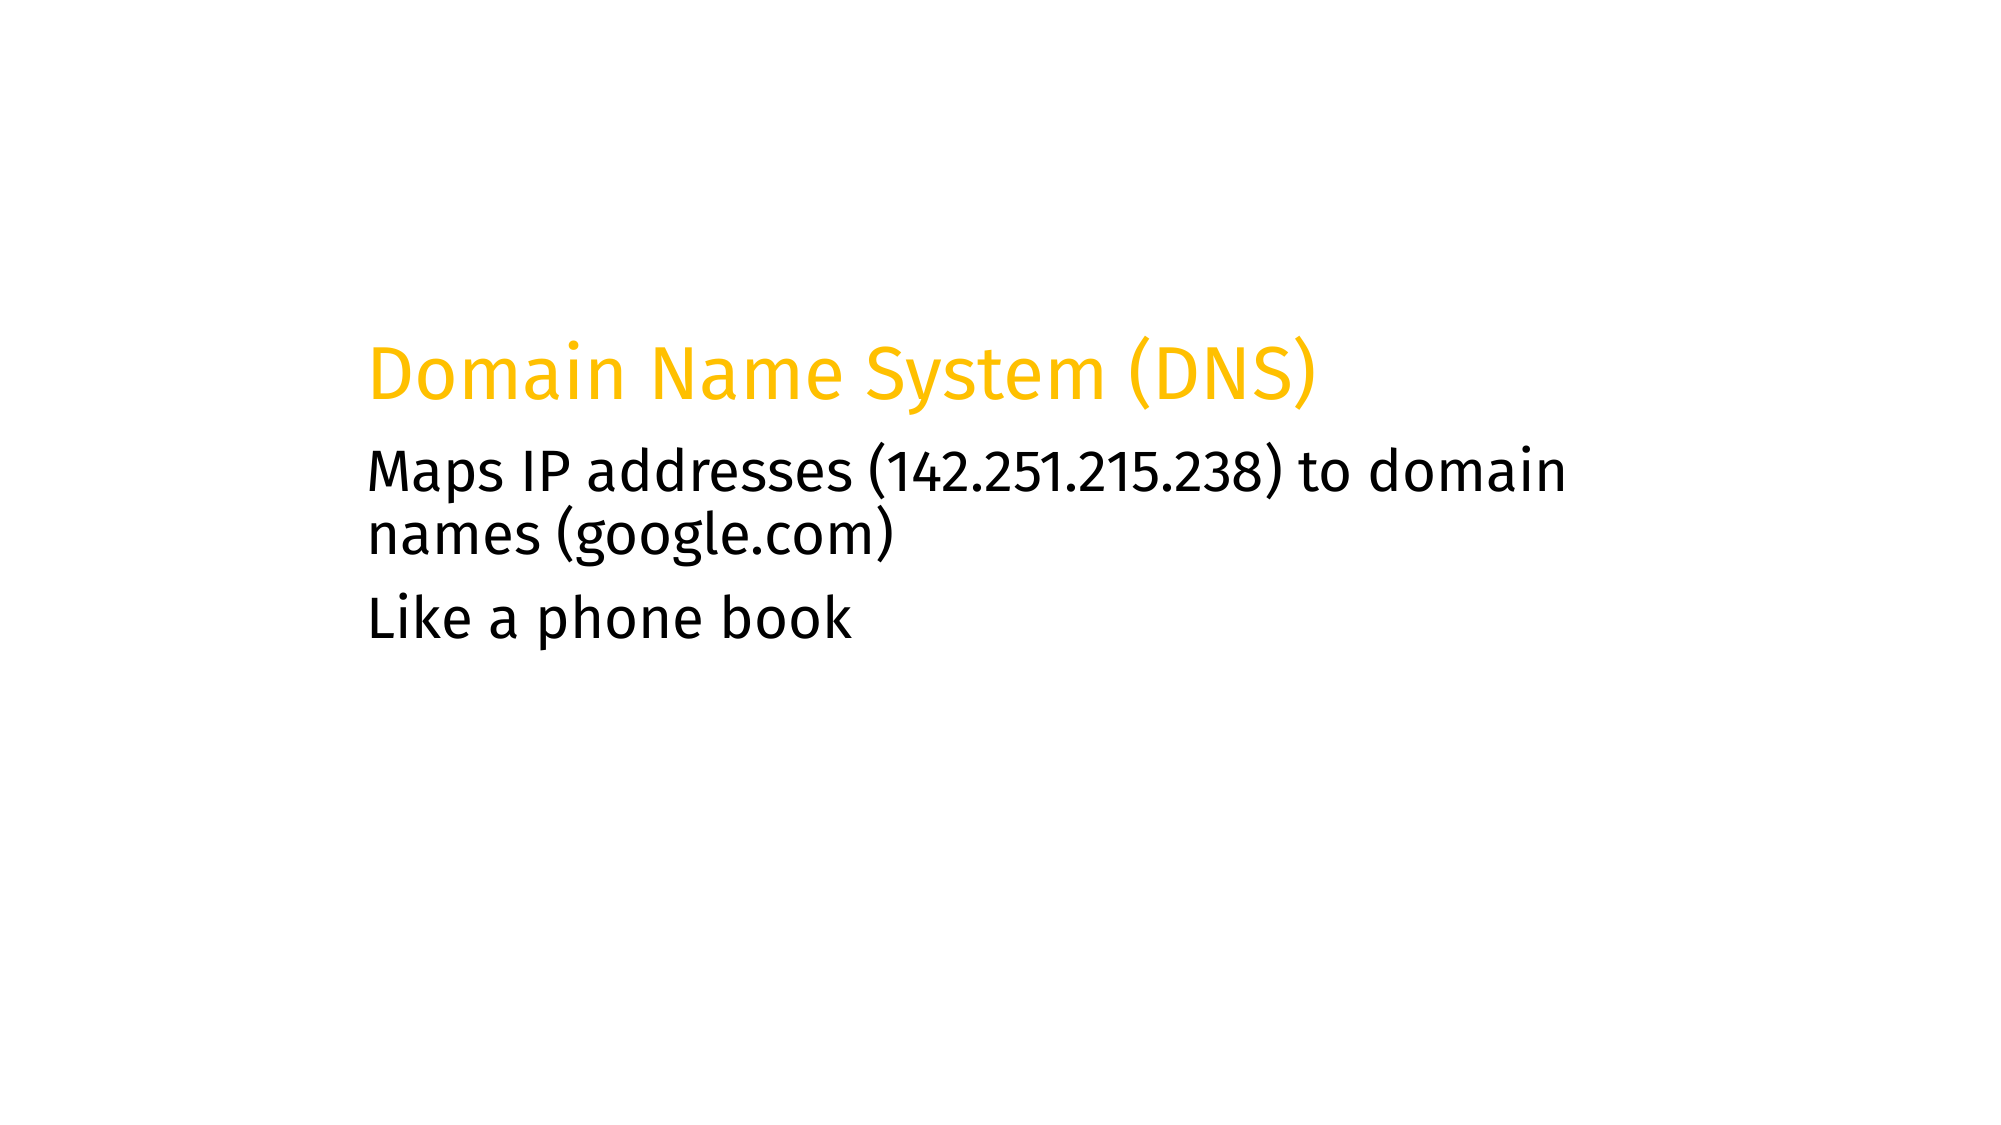

Domain Name System (DNS)
Maps IP addresses (142.251.215.238) to domain names (google.com)
Like a phone book